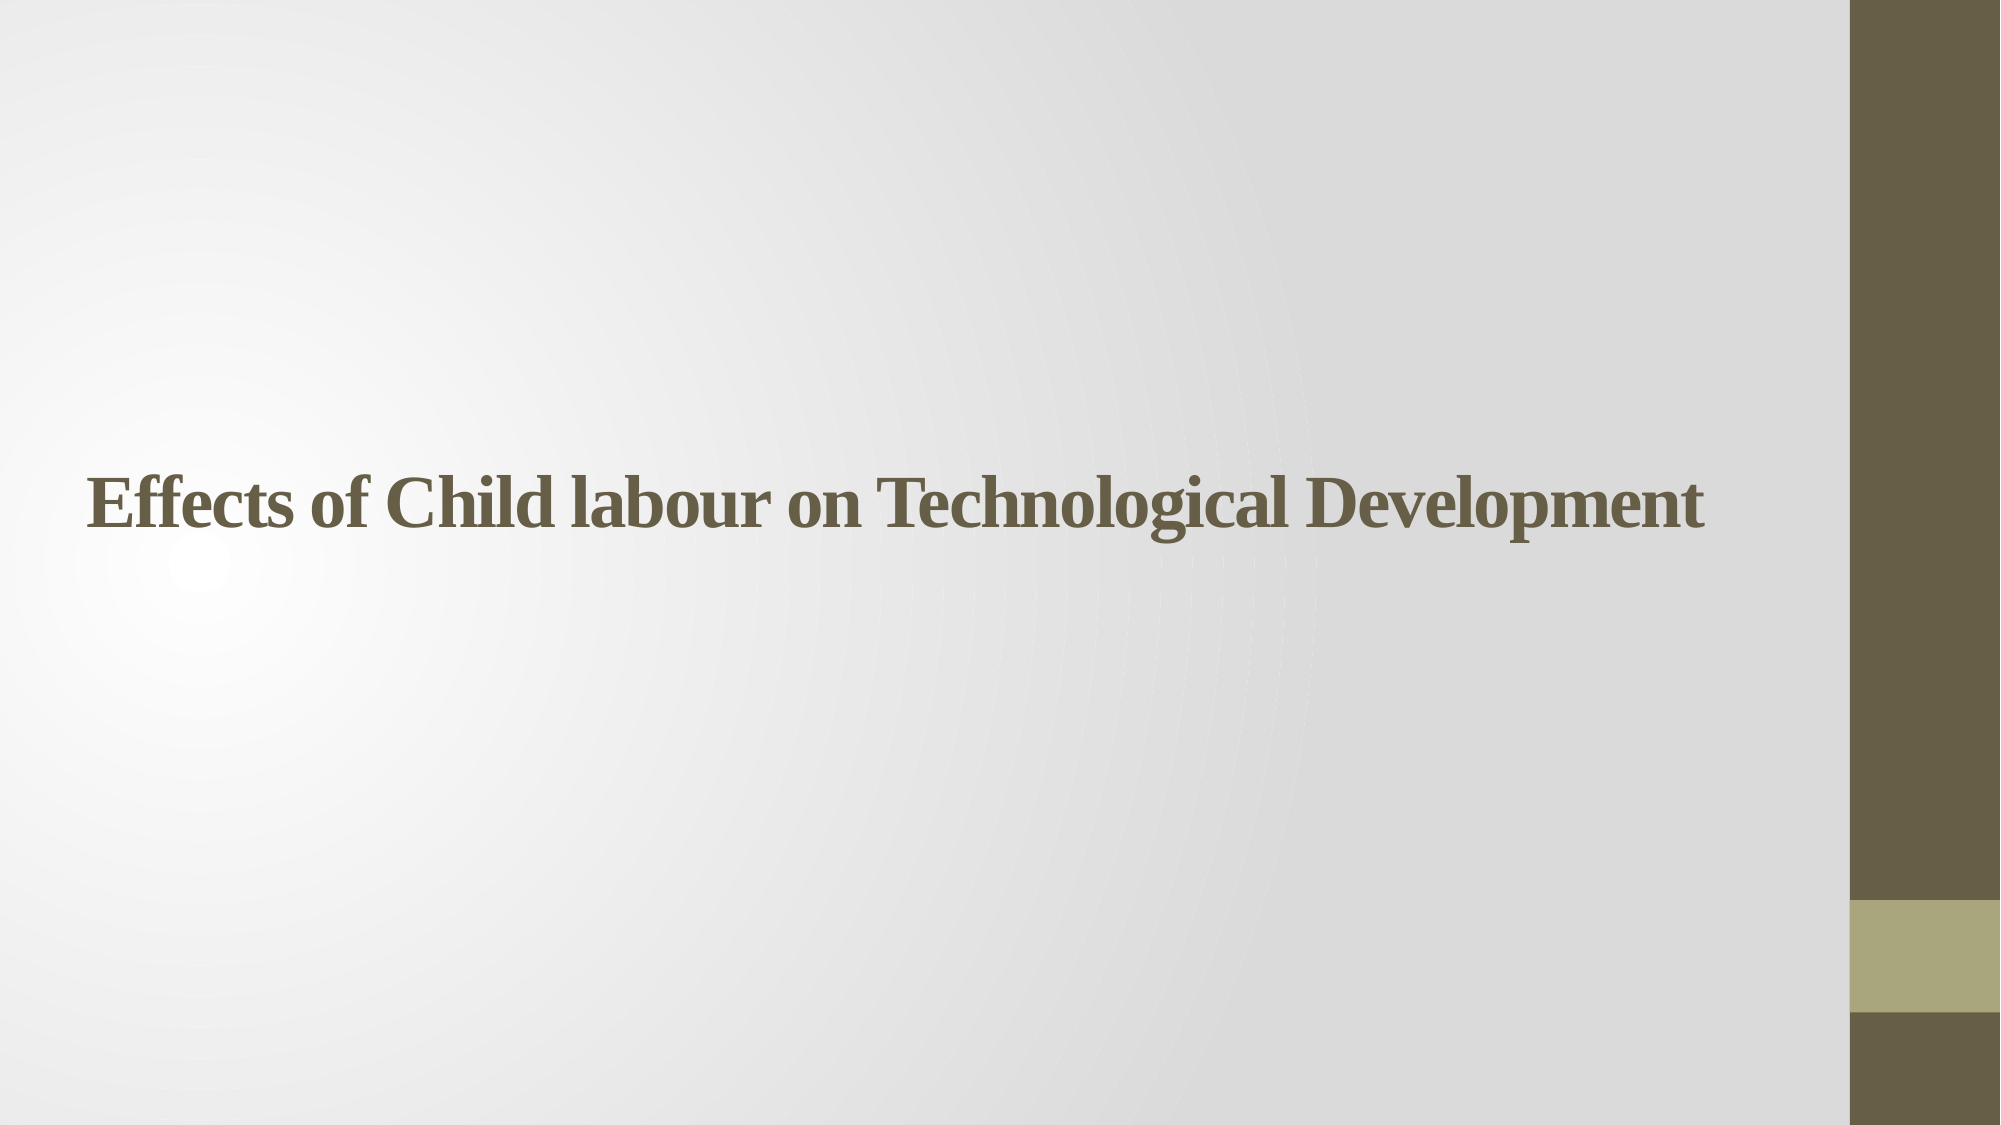

# Effects of Child labour on Technological Development